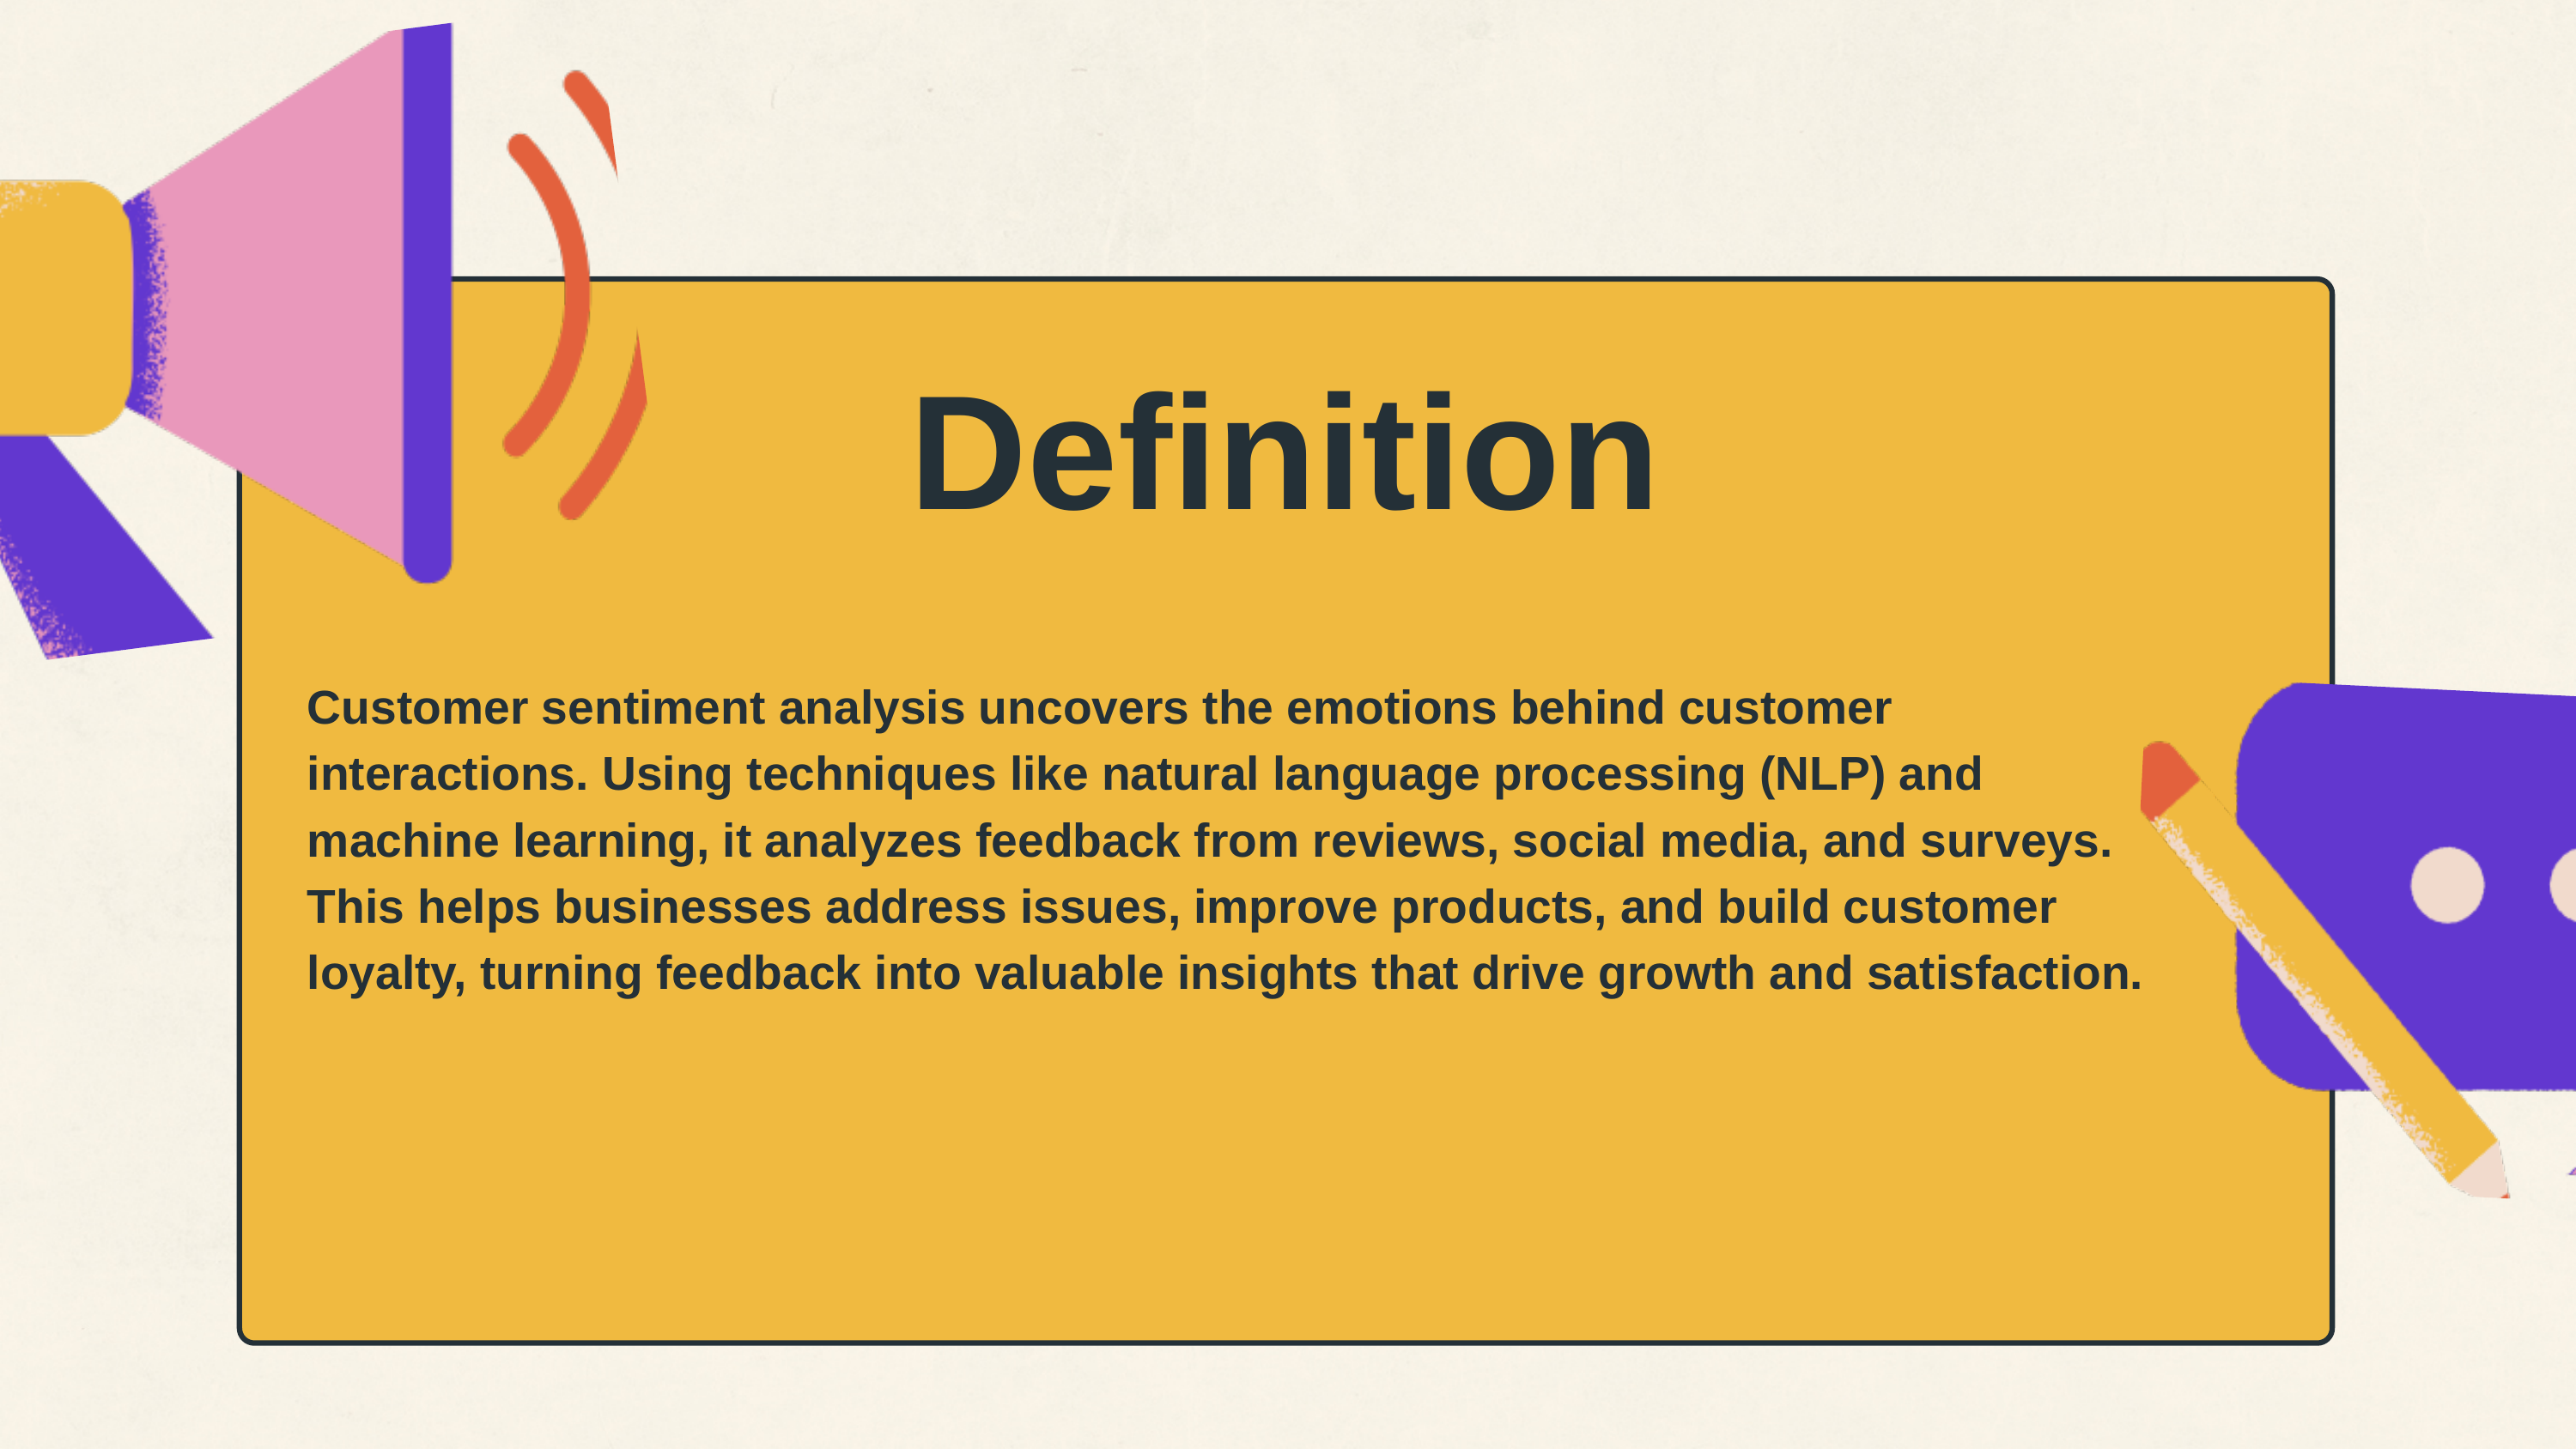

Definition
Customer sentiment analysis uncovers the emotions behind customer interactions. Using techniques like natural language processing (NLP) and machine learning, it analyzes feedback from reviews, social media, and surveys. This helps businesses address issues, improve products, and build customer loyalty, turning feedback into valuable insights that drive growth and satisfaction.